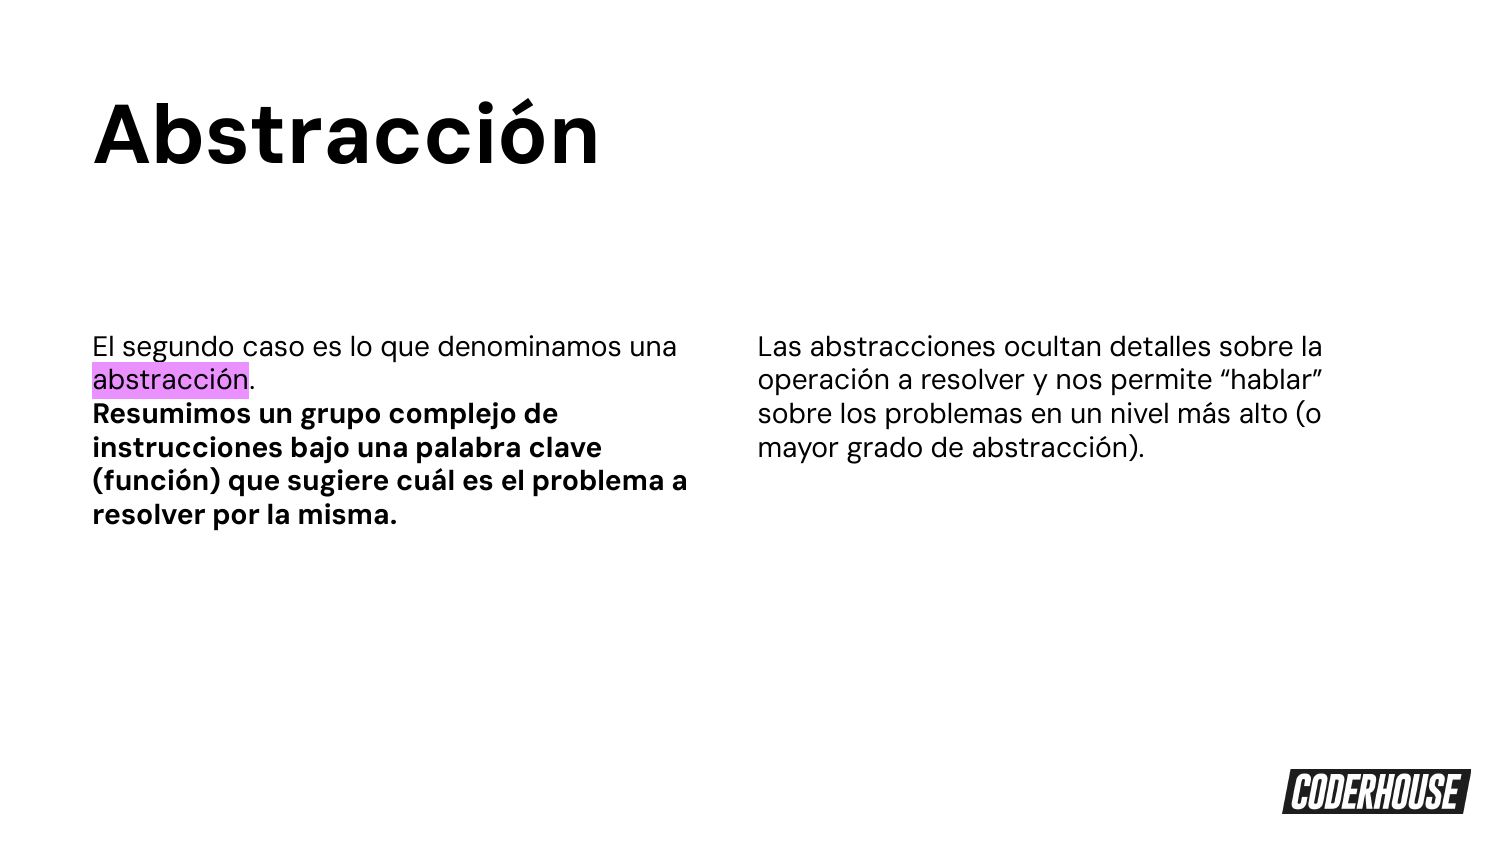

Abstracción
El segundo caso es lo que denominamos una abstracción.
Resumimos un grupo complejo de instrucciones bajo una palabra clave (función) que sugiere cuál es el problema a resolver por la misma.
Las abstracciones ocultan detalles sobre la operación a resolver y nos permite “hablar” sobre los problemas en un nivel más alto (o mayor grado de abstracción).